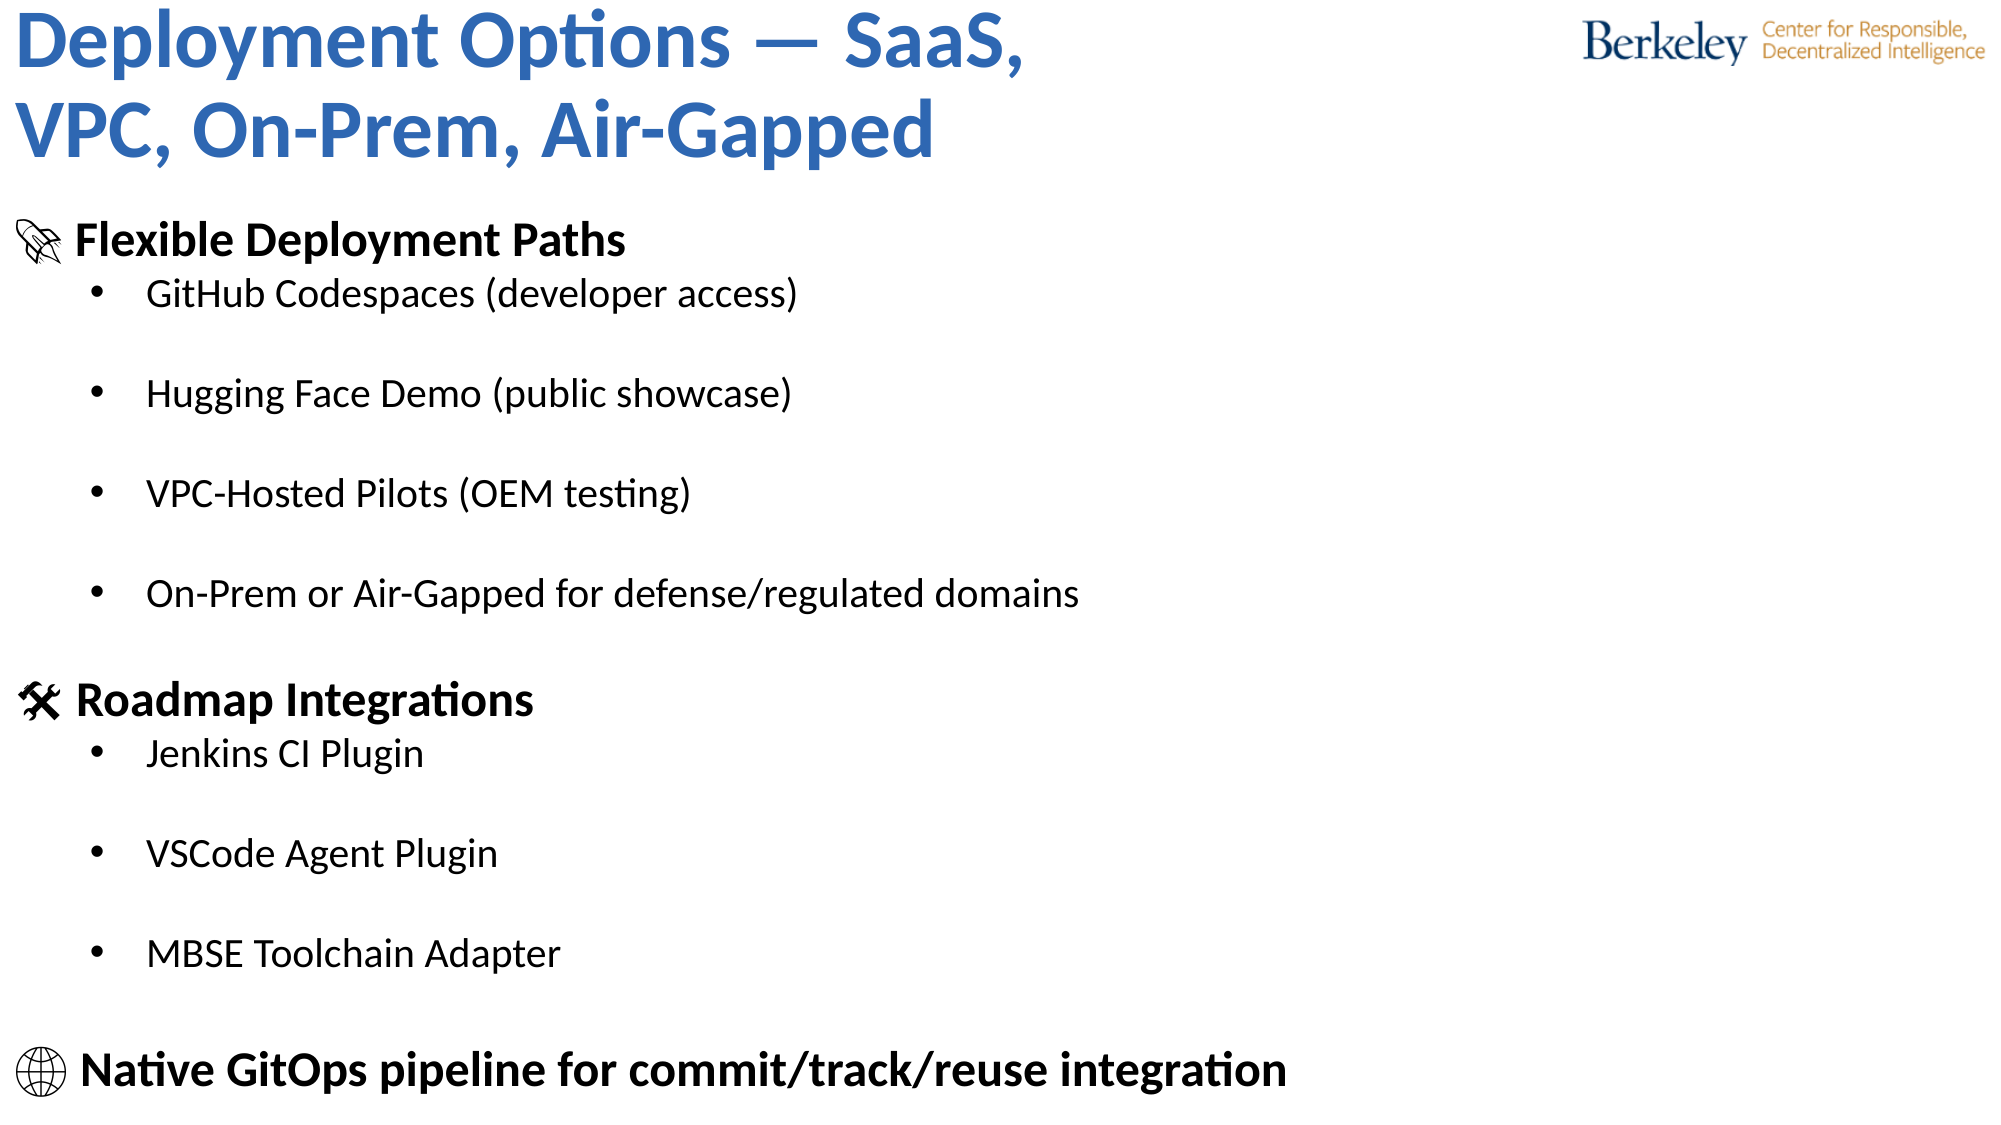

Deployment Options — SaaS, VPC, On-Prem, Air-Gapped
🚀 Flexible Deployment Paths
GitHub Codespaces (developer access)

Hugging Face Demo (public showcase)

VPC-Hosted Pilots (OEM testing)

On-Prem or Air-Gapped for defense/regulated domains

🛠️ Roadmap Integrations
Jenkins CI Plugin

VSCode Agent Plugin

MBSE Toolchain Adapter

🌐 Native GitOps pipeline for commit/track/reuse integration